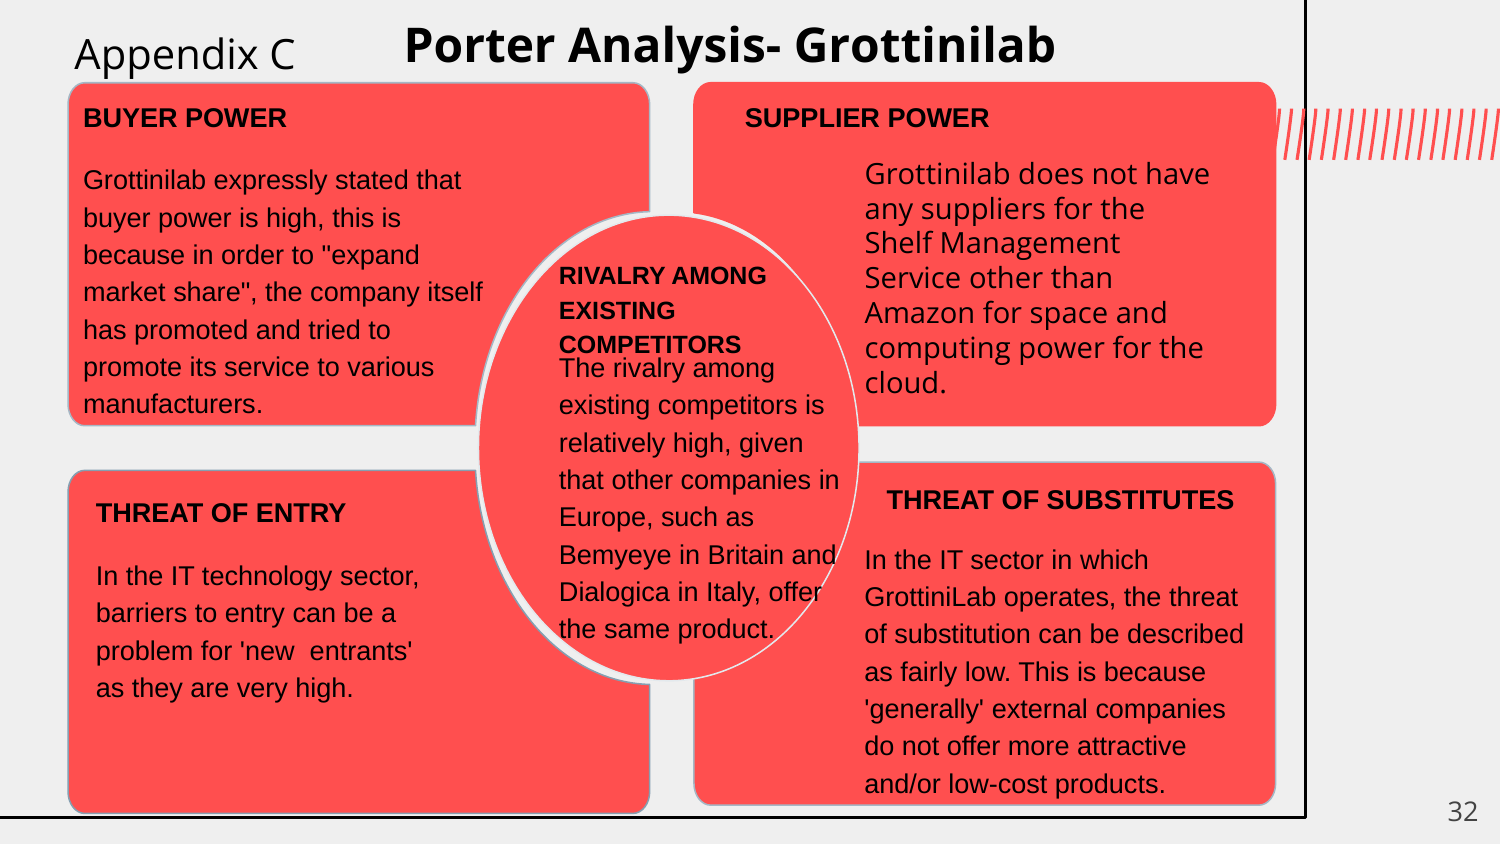

Porter Analysis- Grottinilab
Appendix C
BUYER POWER
Grottinilab expressly stated that buyer power is high, this is because in order to "expand market share", the company itself has promoted and tried to promote its service to various manufacturers.

SUPPLIER POWER

Grottinilab does not have any suppliers for the Shelf Management Service other than Amazon for space and computing power for the cloud.
RIVALRY AMONG EXISTING COMPETITORS
The rivalry among existing competitors is relatively high, given that other companies in Europe, such as Bemyeye in Britain and Dialogica in Italy, offer the same product.
THREAT OF SUBSTITUTES
THREAT OF ENTRY
In the IT technology sector, barriers to entry can be a problem for 'new  entrants' as they are very high.
In the IT sector in which GrottiniLab operates, the threat of substitution can be described as fairly low. This is because 'generally' external companies do not offer more attractive and/or low-cost products.

32